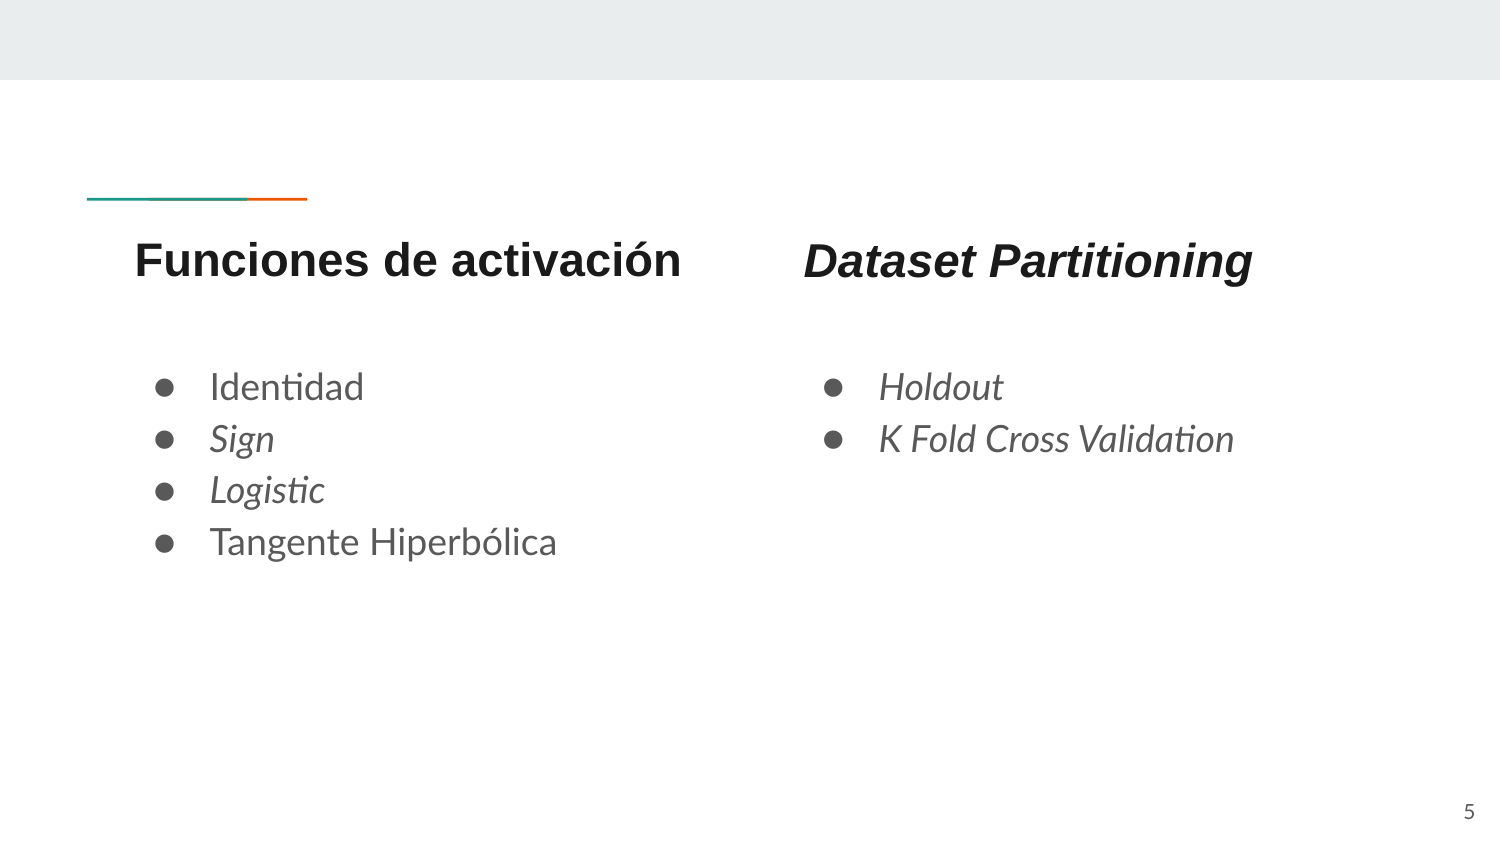

Funciones de activación
# Dataset Partitioning
Identidad
Sign
Logistic
Tangente Hiperbólica
Holdout
K Fold Cross Validation
5